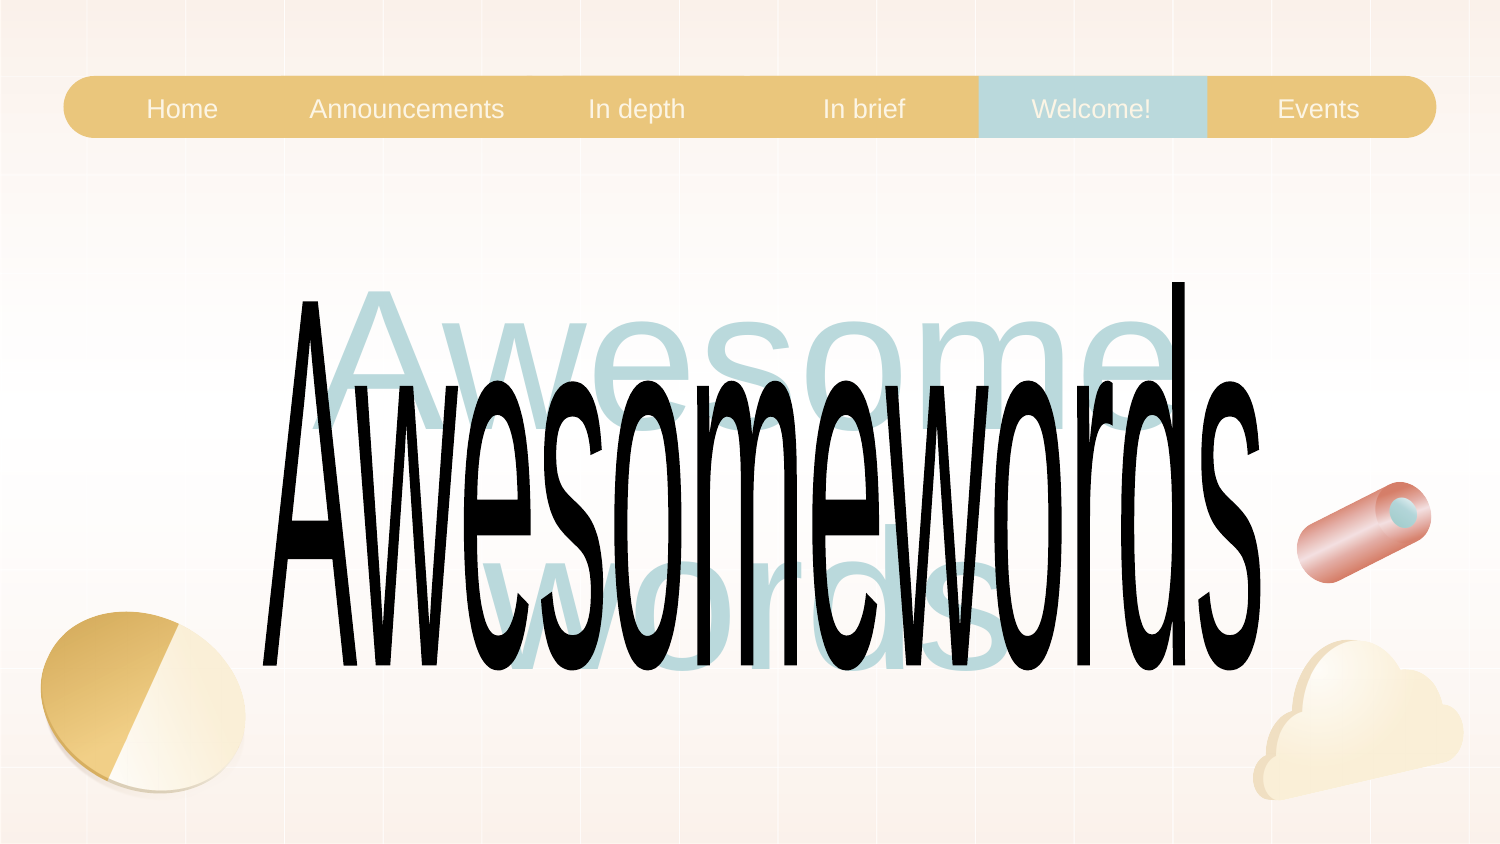

Home
Announcements
In depth
In brief
Welcome!
Events
# Awesome words
Awesome
words